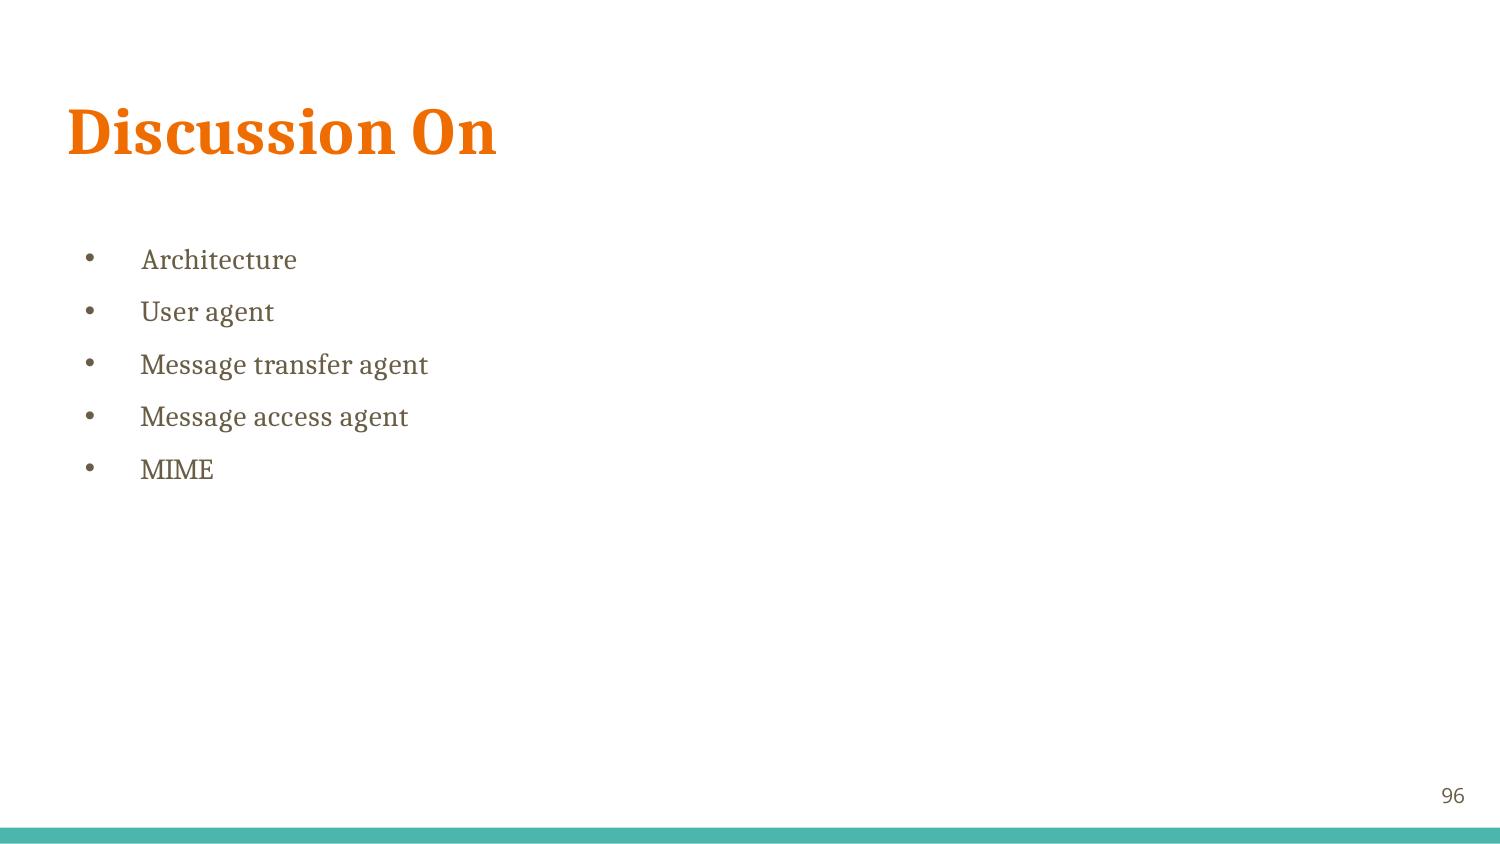

# Discussion On
Architecture
User agent
Message transfer agent
Message access agent
MIME

96